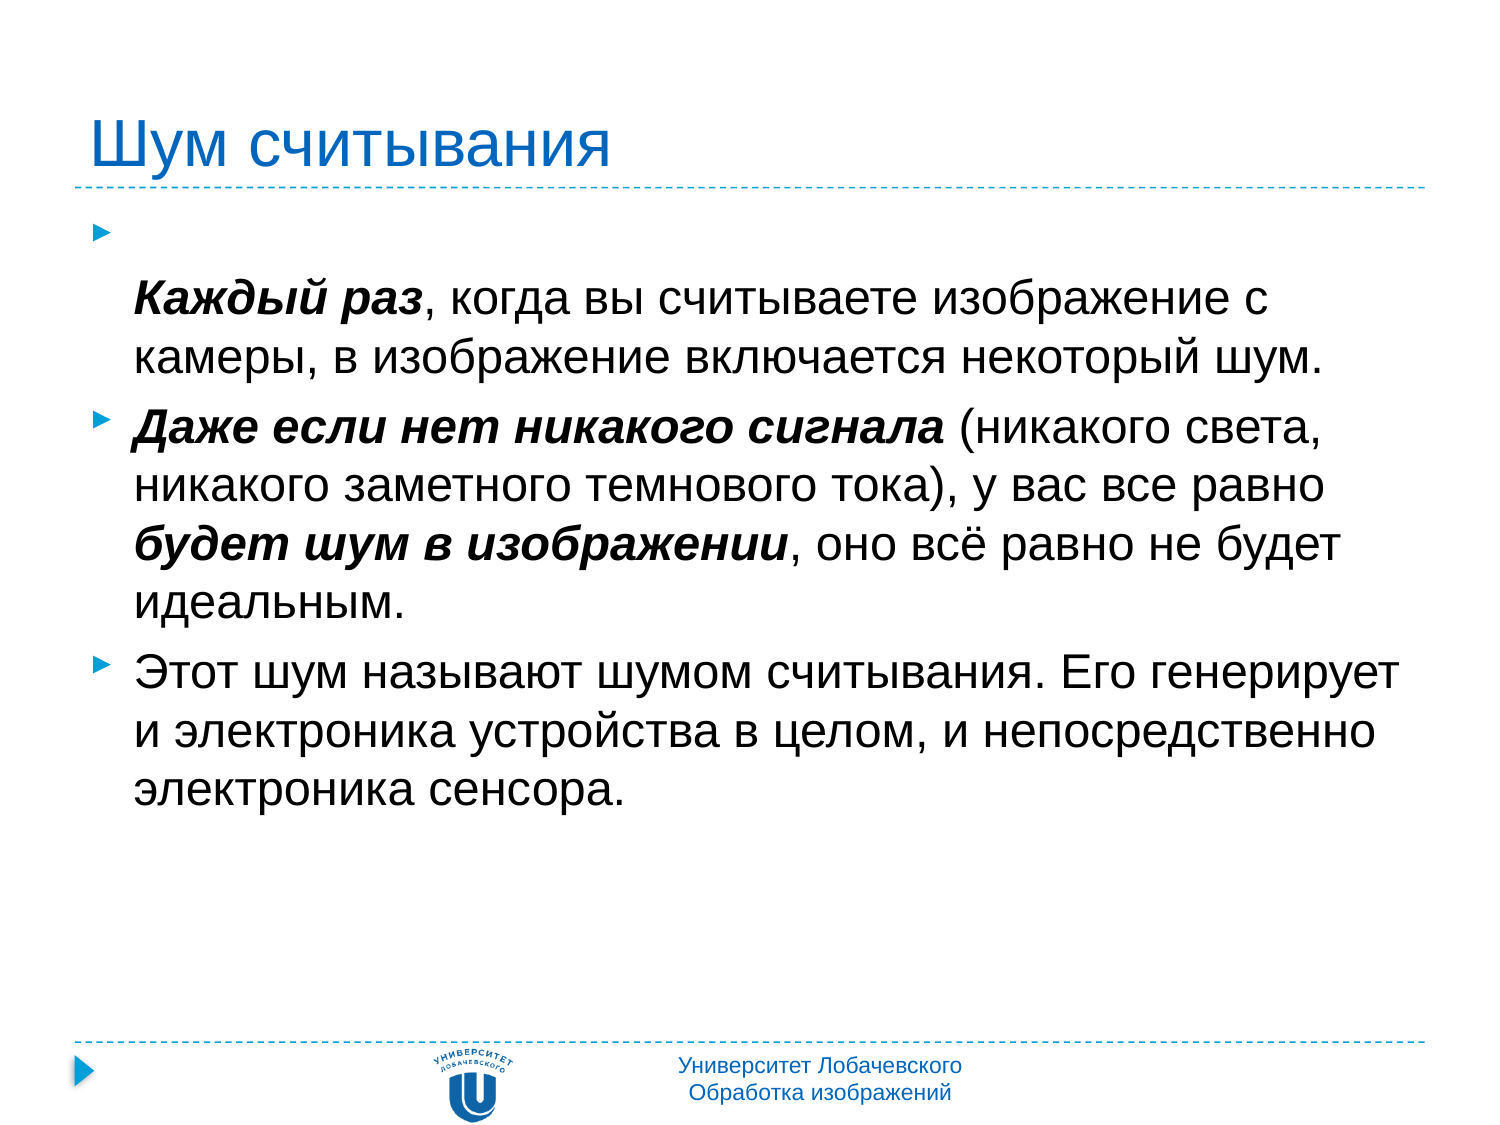

# Шум считывания
Каждый раз, когда вы считываете изображение с камеры, в изображение включается некоторый шум.
Даже если нет никакого сигнала (никакого света, никакого заметного темнового тока), у вас все равно будет шум в изображении, оно всё равно не будет идеальным.
Этот шум называют шумом считывания. Его генерирует и электроника устройства в целом, и непосредственно электроника сенсора.

54
Университет Лобачевского
Обработка изображений